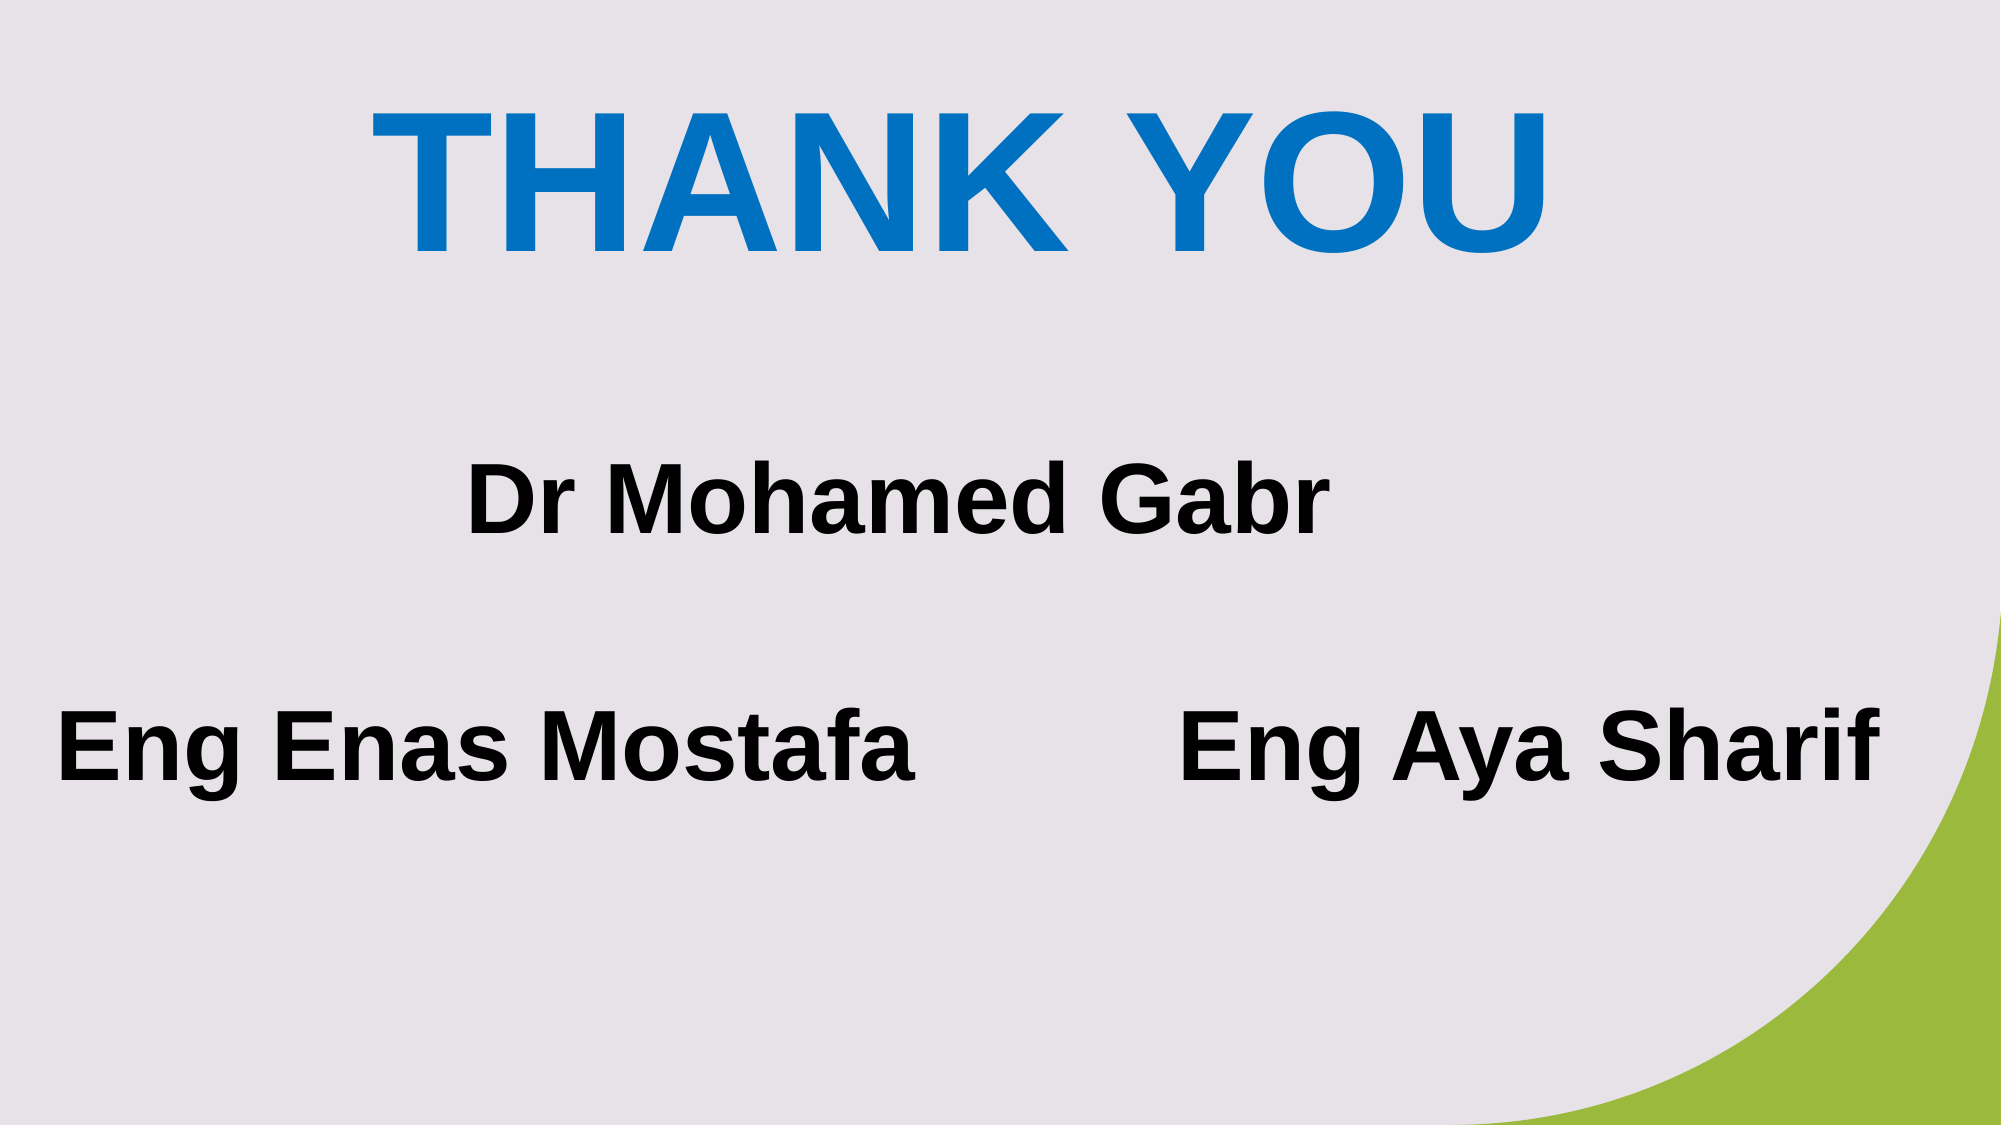

# THANK YOU
Dr Mohamed Gabr
Eng Enas Mostafa
Eng Aya Sharif